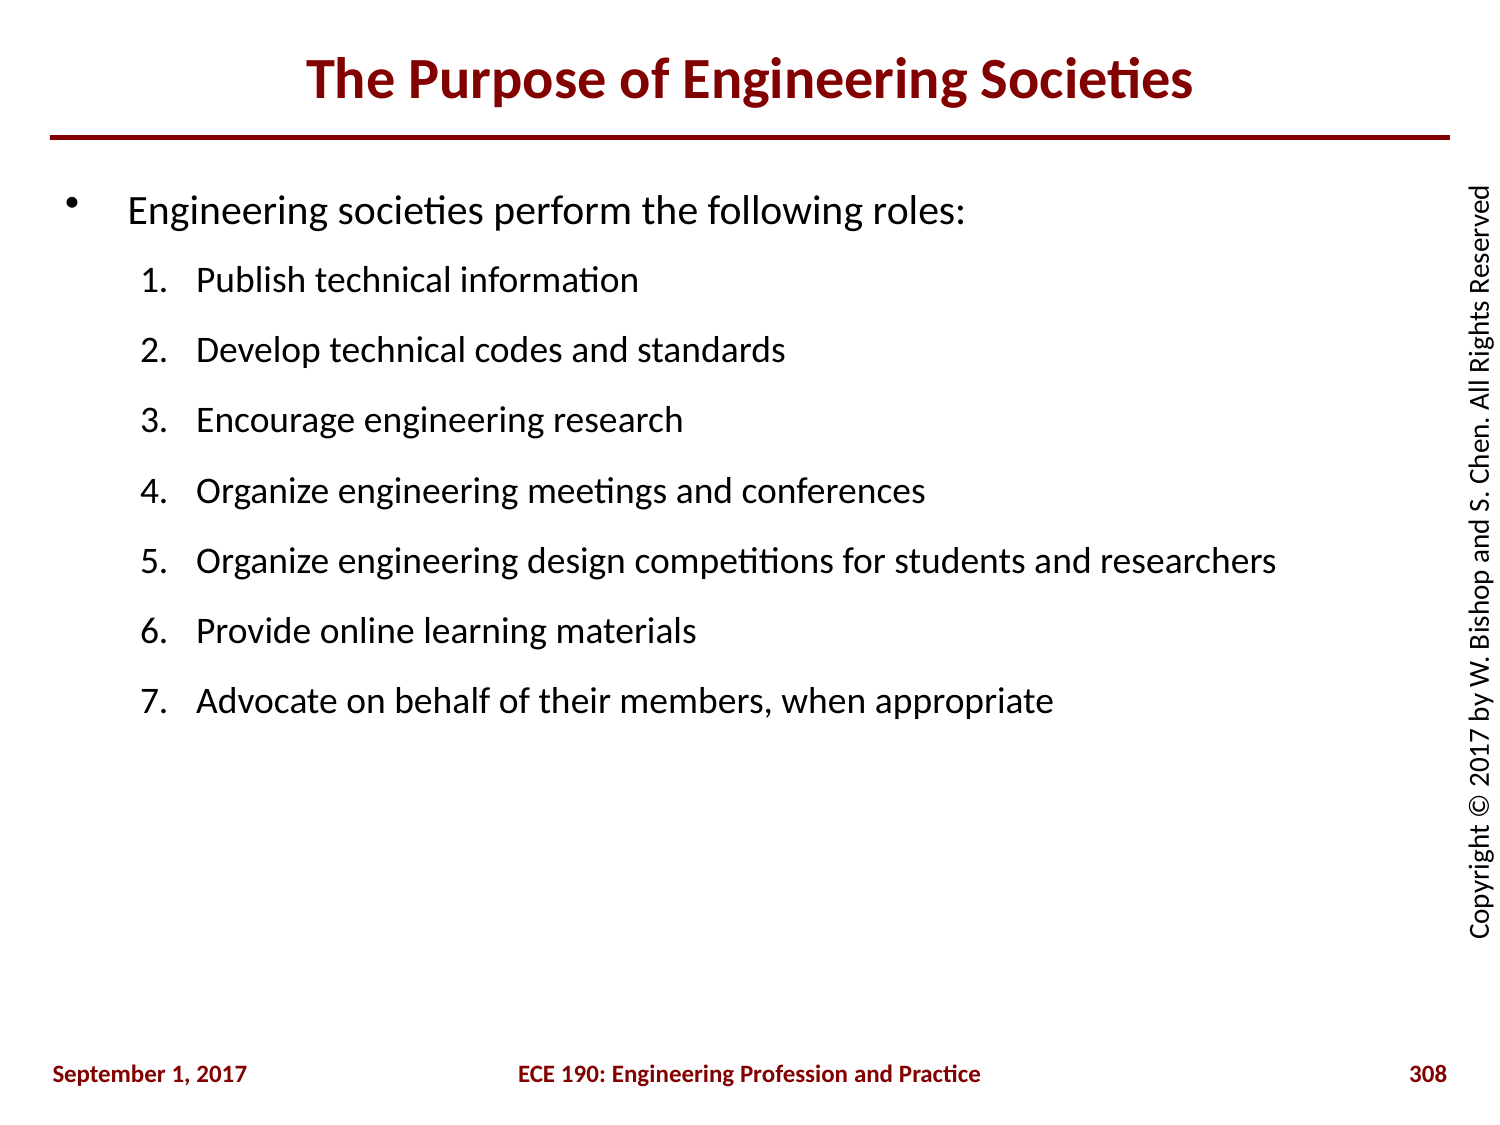

# The Purpose of Engineering Societies
Engineering societies perform the following roles:
Publish technical information
Develop technical codes and standards
Encourage engineering research
Organize engineering meetings and conferences
Organize engineering design competitions for students and researchers
Provide online learning materials
Advocate on behalf of their members, when appropriate
September 1, 2017
ECE 190: Engineering Profession and Practice
308